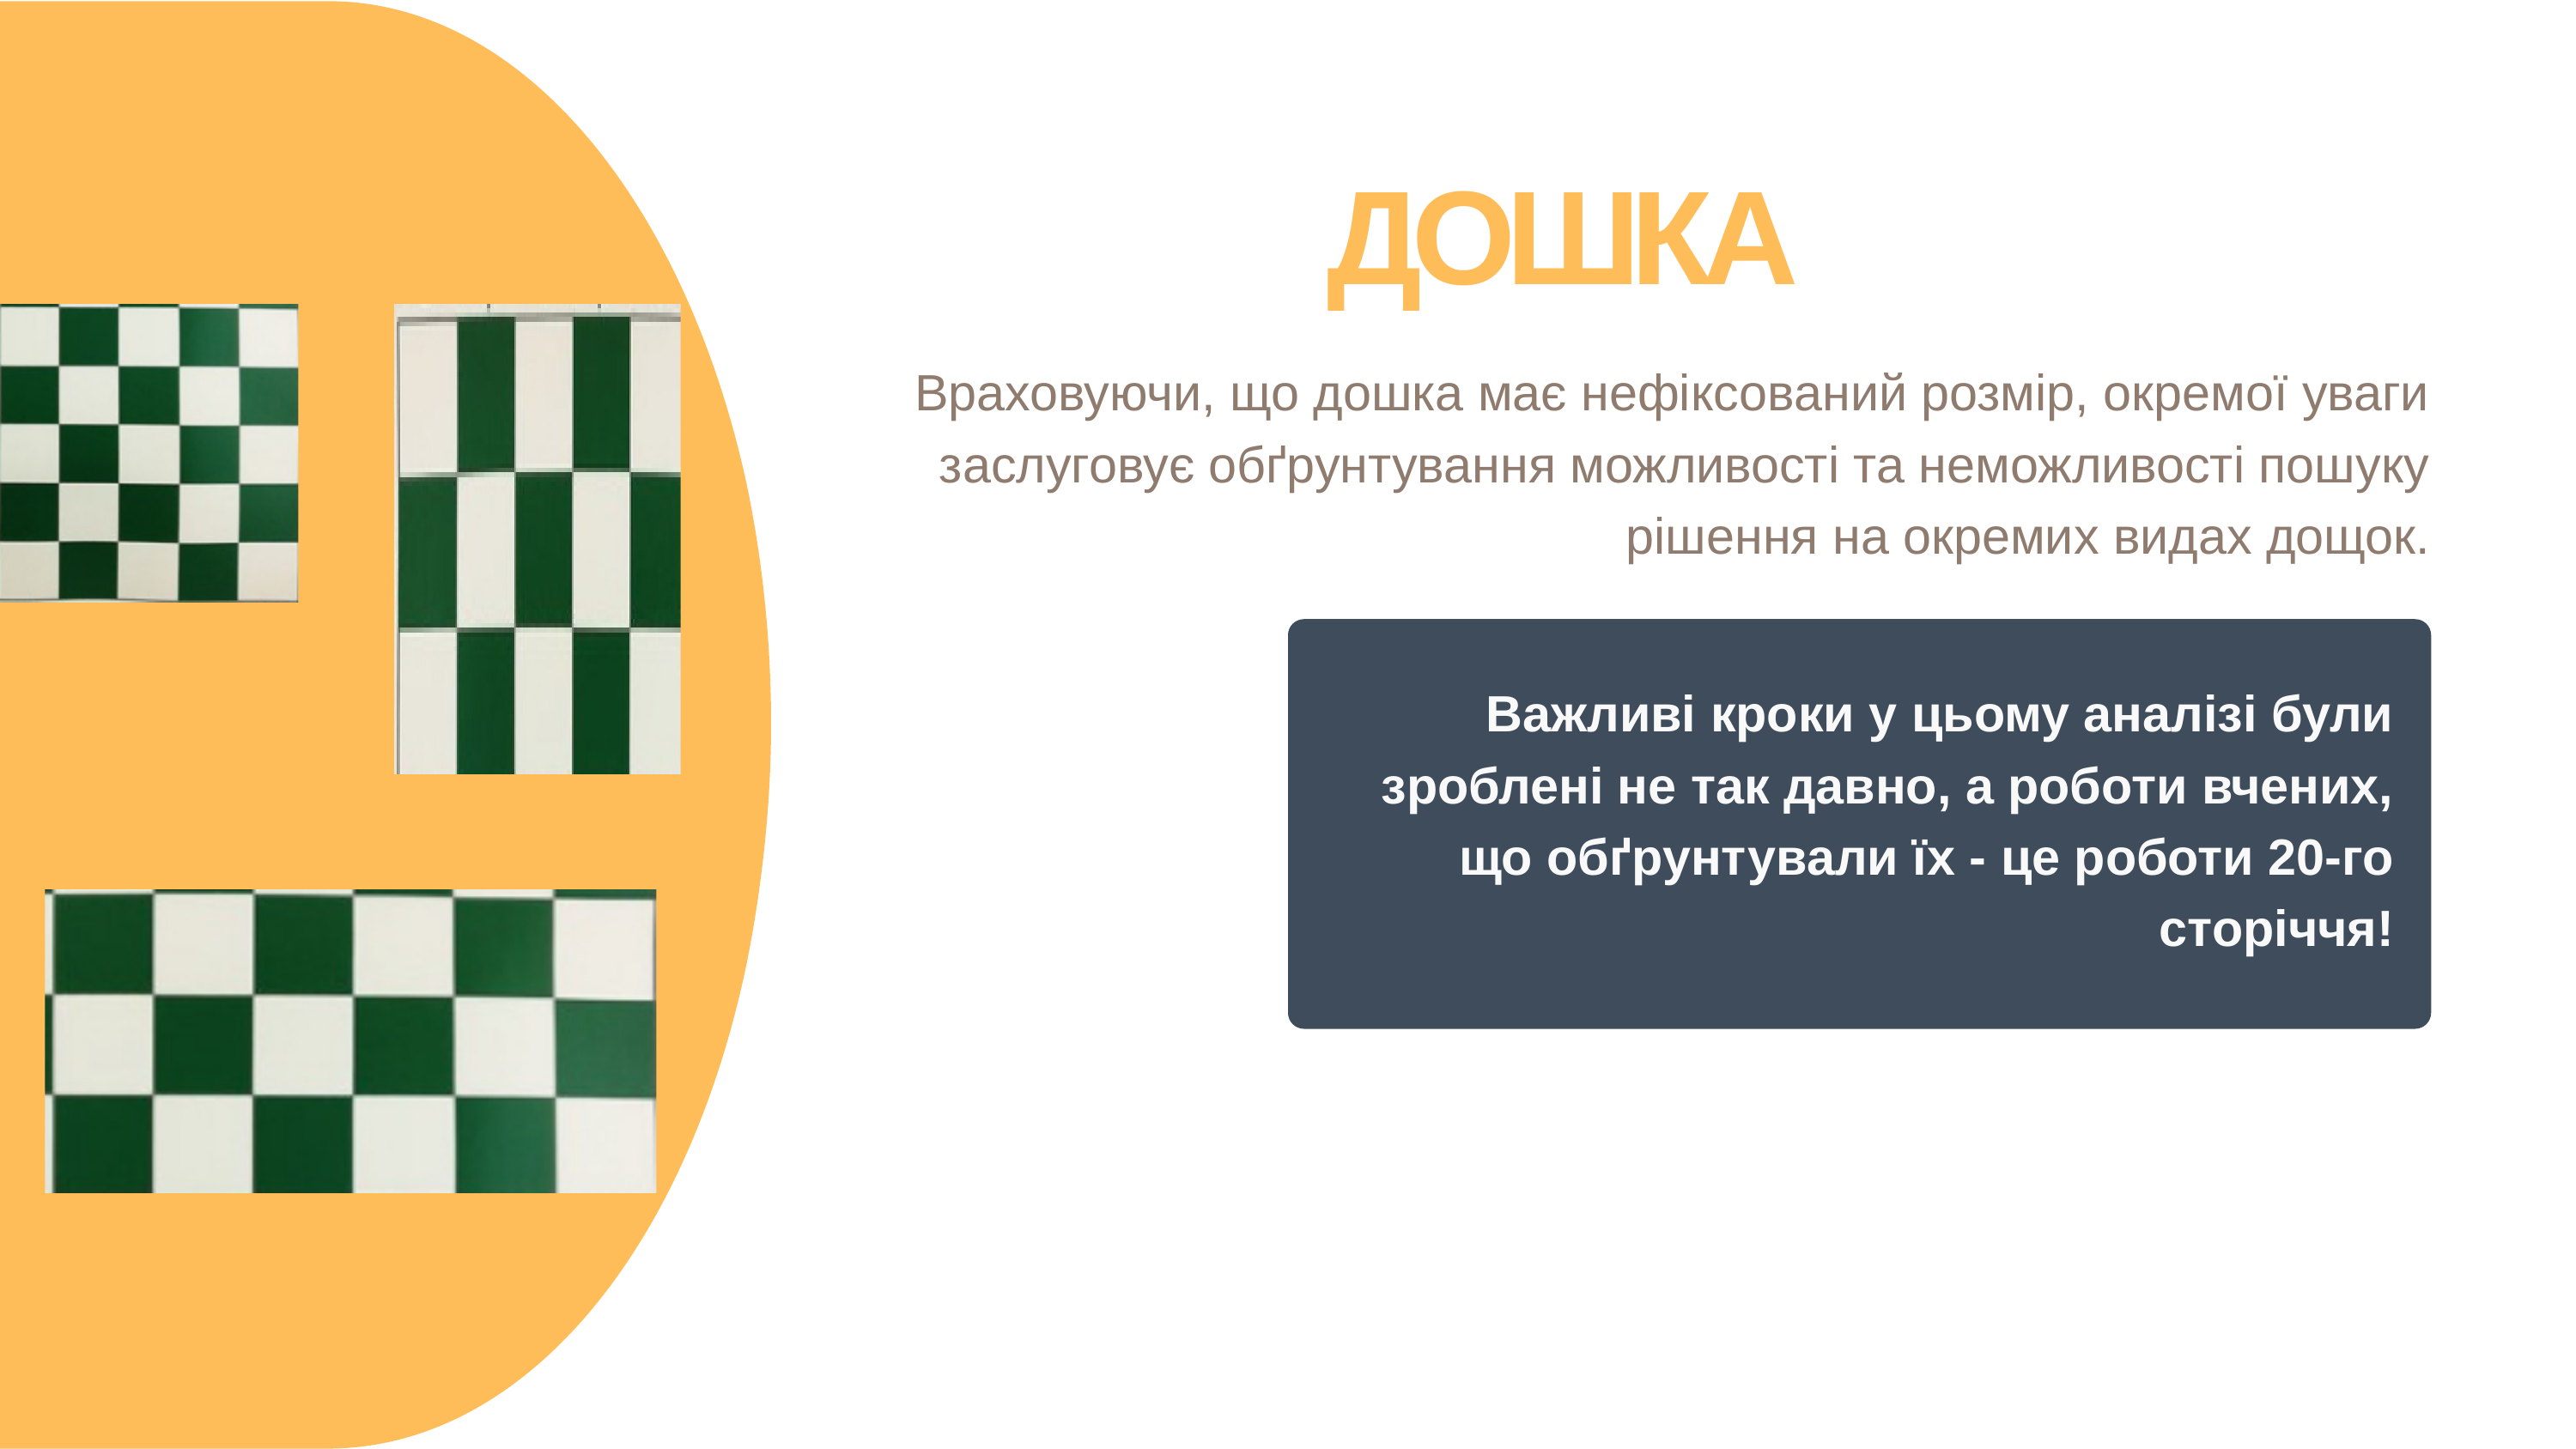

ДОШКА

Враховуючи, що дошка має нефіксований розмір, окремої уваги заслуговує обґрунтування можливості та неможливості пошуку рішення на окремих видах дощок.

Важливі кроки у цьому аналізі були зроблені не так давно, а роботи вчених, що обґрунтували їх - це роботи 20-го сторіччя!